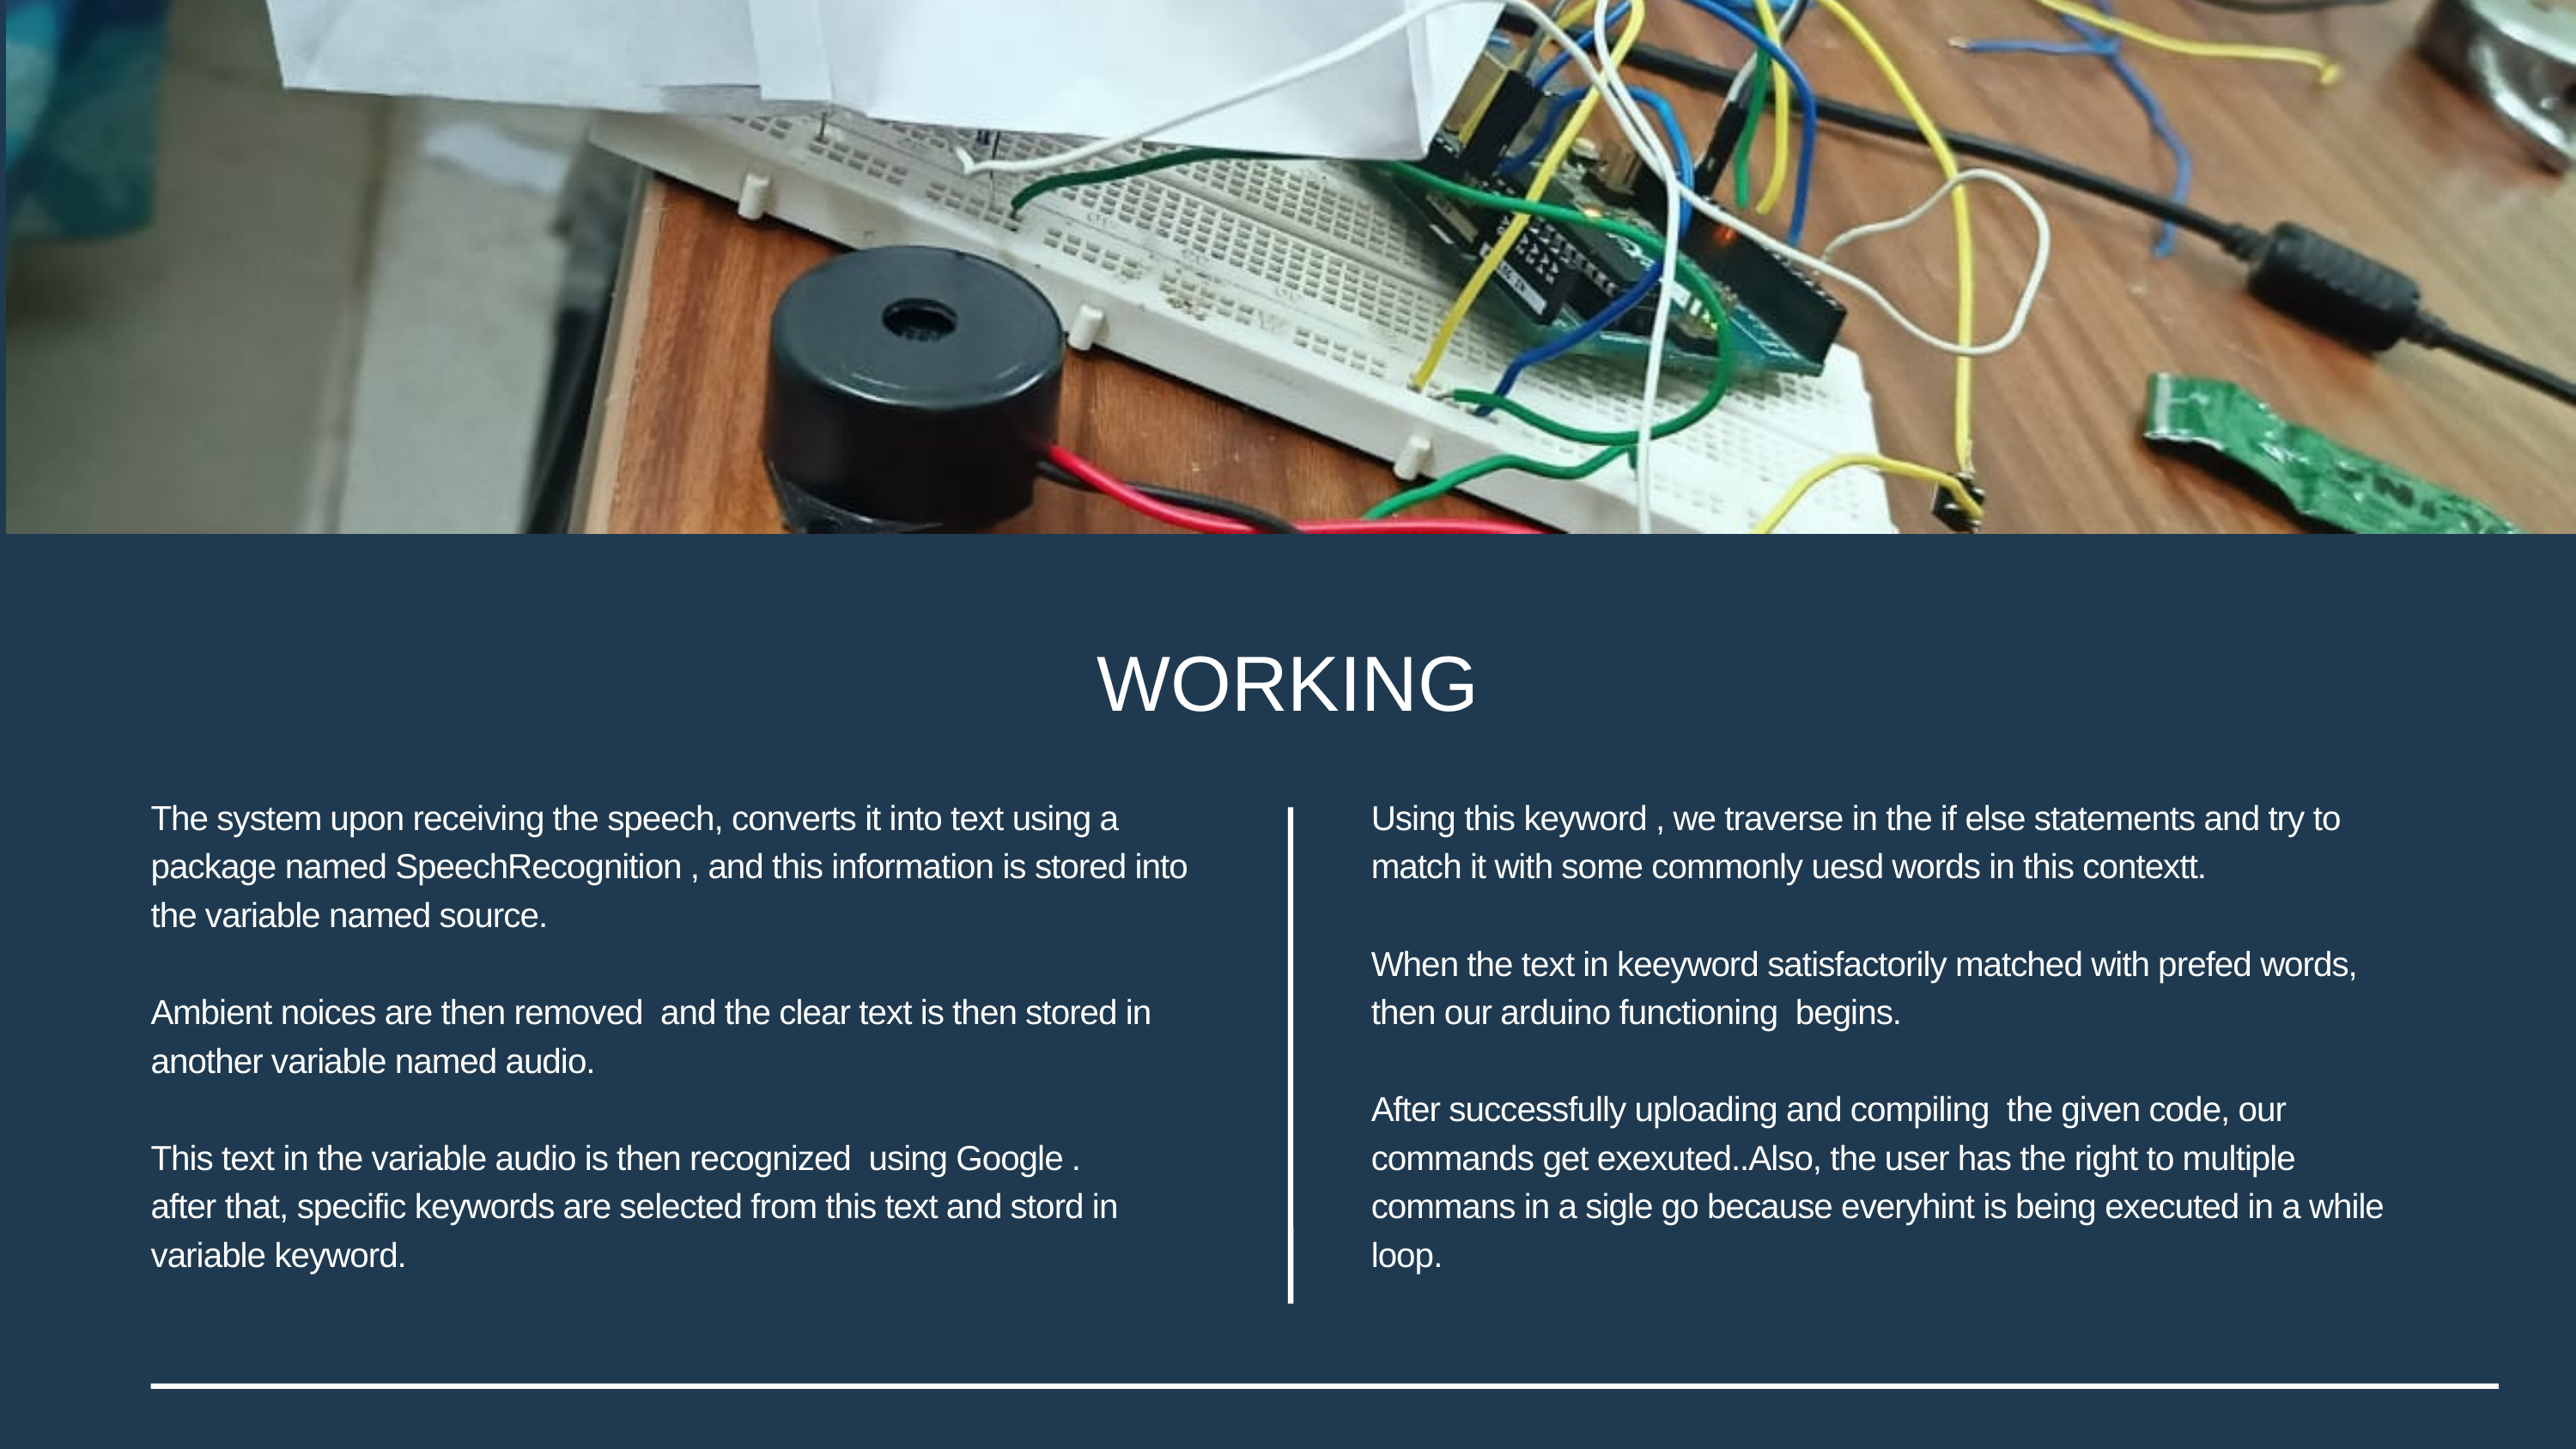

WORKING
The system upon receiving the speech, converts it into text using a package named SpeechRecognition , and this information is stored into the variable named source.

Ambient noices are then removed  and the clear text is then stored in another variable named audio.

This text in the variable audio is then recognized  using Google .
after that, specific keywords are selected from this text and stord in variable keyword.

Using this keyword , we traverse in the if else statements and try to match it with some commonly uesd words in this contextt.

When the text in keeyword satisfactorily matched with prefed words, then our arduino functioning  begins.

After successfully uploading and compiling  the given code, our commands get exexuted..Also, the user has the right to multiple commans in a sigle go because everyhint is being executed in a while loop.